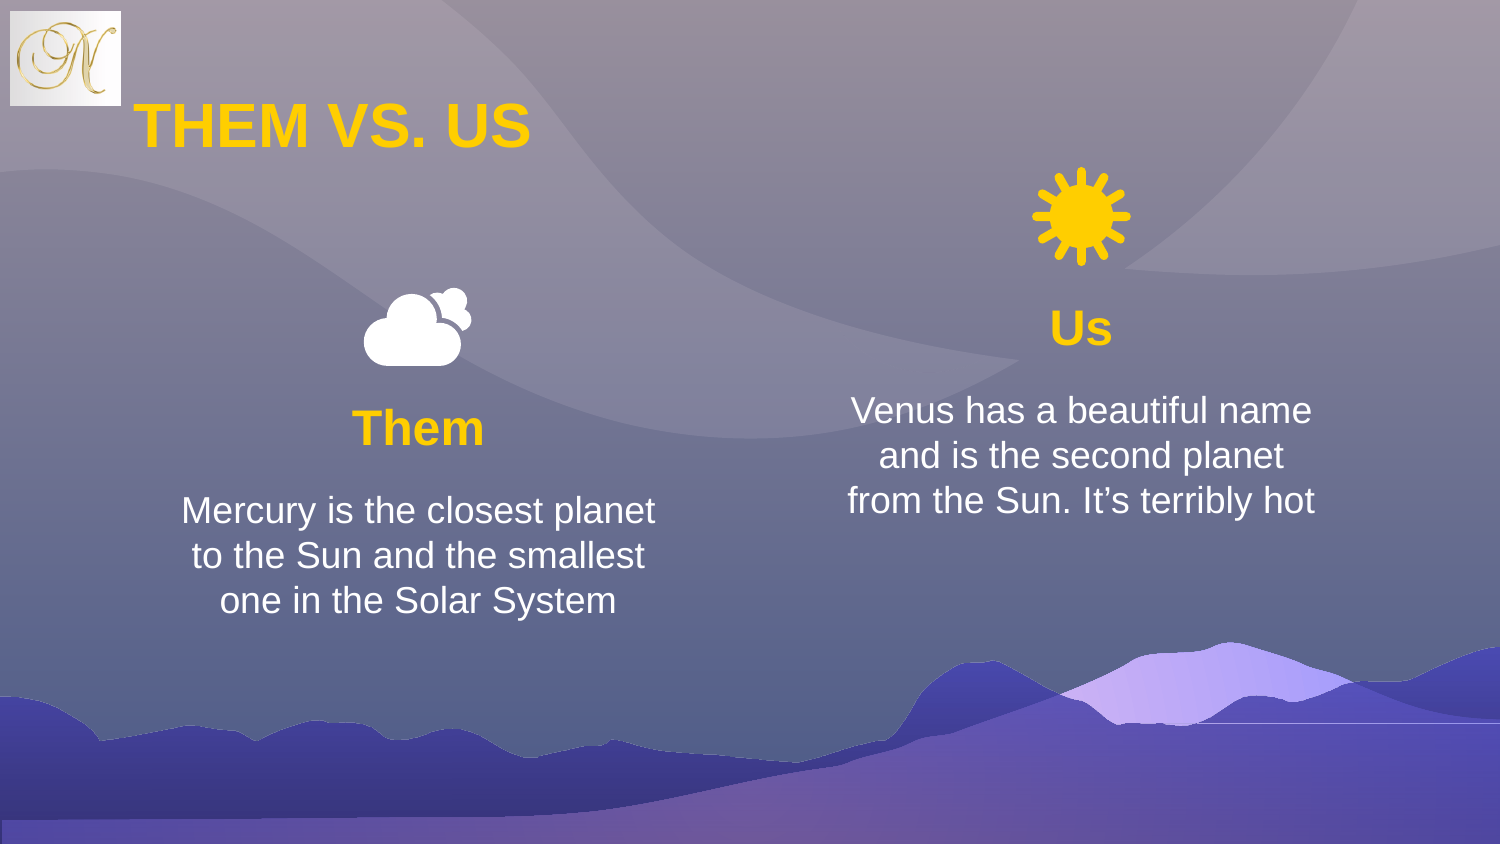

THEM VS. US

Us
Venus has a beautiful name and is the second planet from the Sun. It’s terribly hot

# Them
Mercury is the closest planet to the Sun and the smallest one in the Solar System